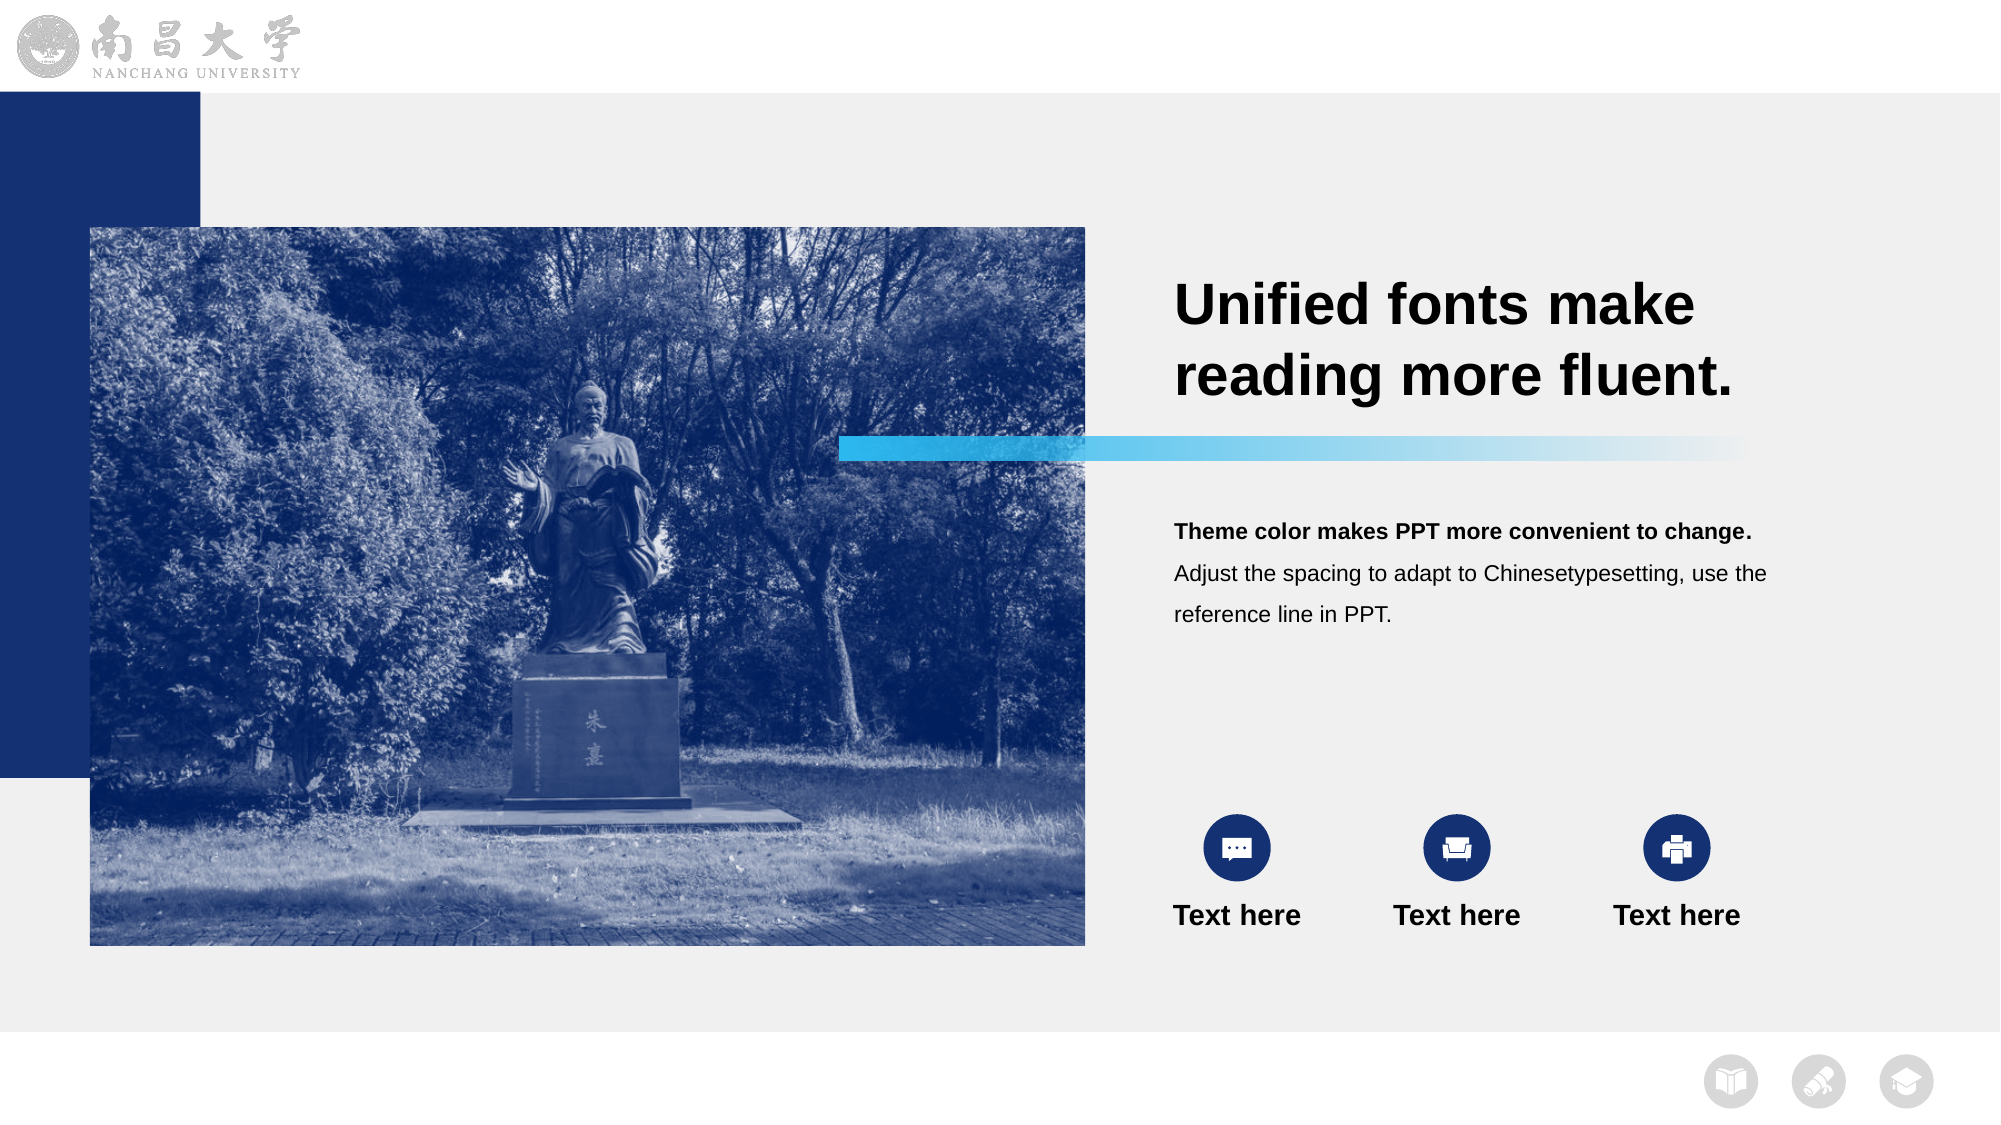

Unified fonts  make reading more fluent.

Theme color makes PPT more convenient to change .
Adjust the spacing to adapt to Chinesetypesetting, use the reference line in PPT.

Text  here

Text here

Text here